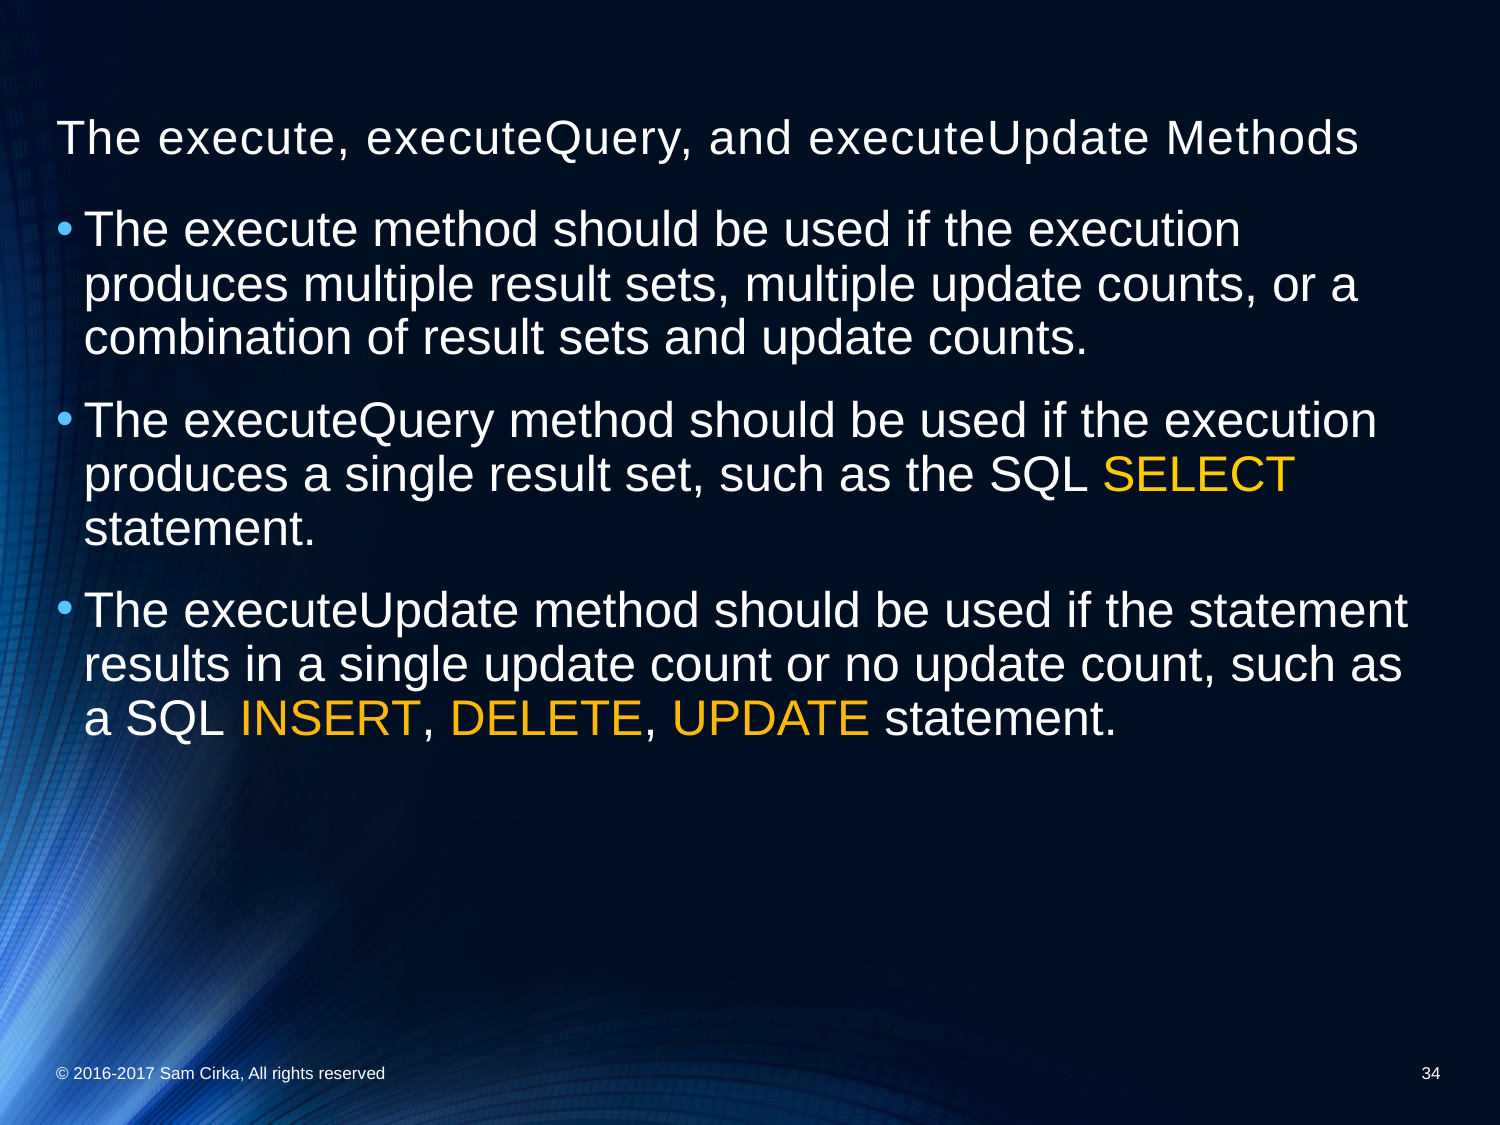

# The execute, executeQuery, and executeUpdate Methods
The execute method should be used if the execution produces multiple result sets, multiple update counts, or a combination of result sets and update counts.
The executeQuery method should be used if the execution produces a single result set, such as the SQL SELECT statement.
The executeUpdate method should be used if the statement results in a single update count or no update count, such as a SQL INSERT, DELETE, UPDATE statement.

© 2016-2017 Sam Cirka, All rights reserved
34